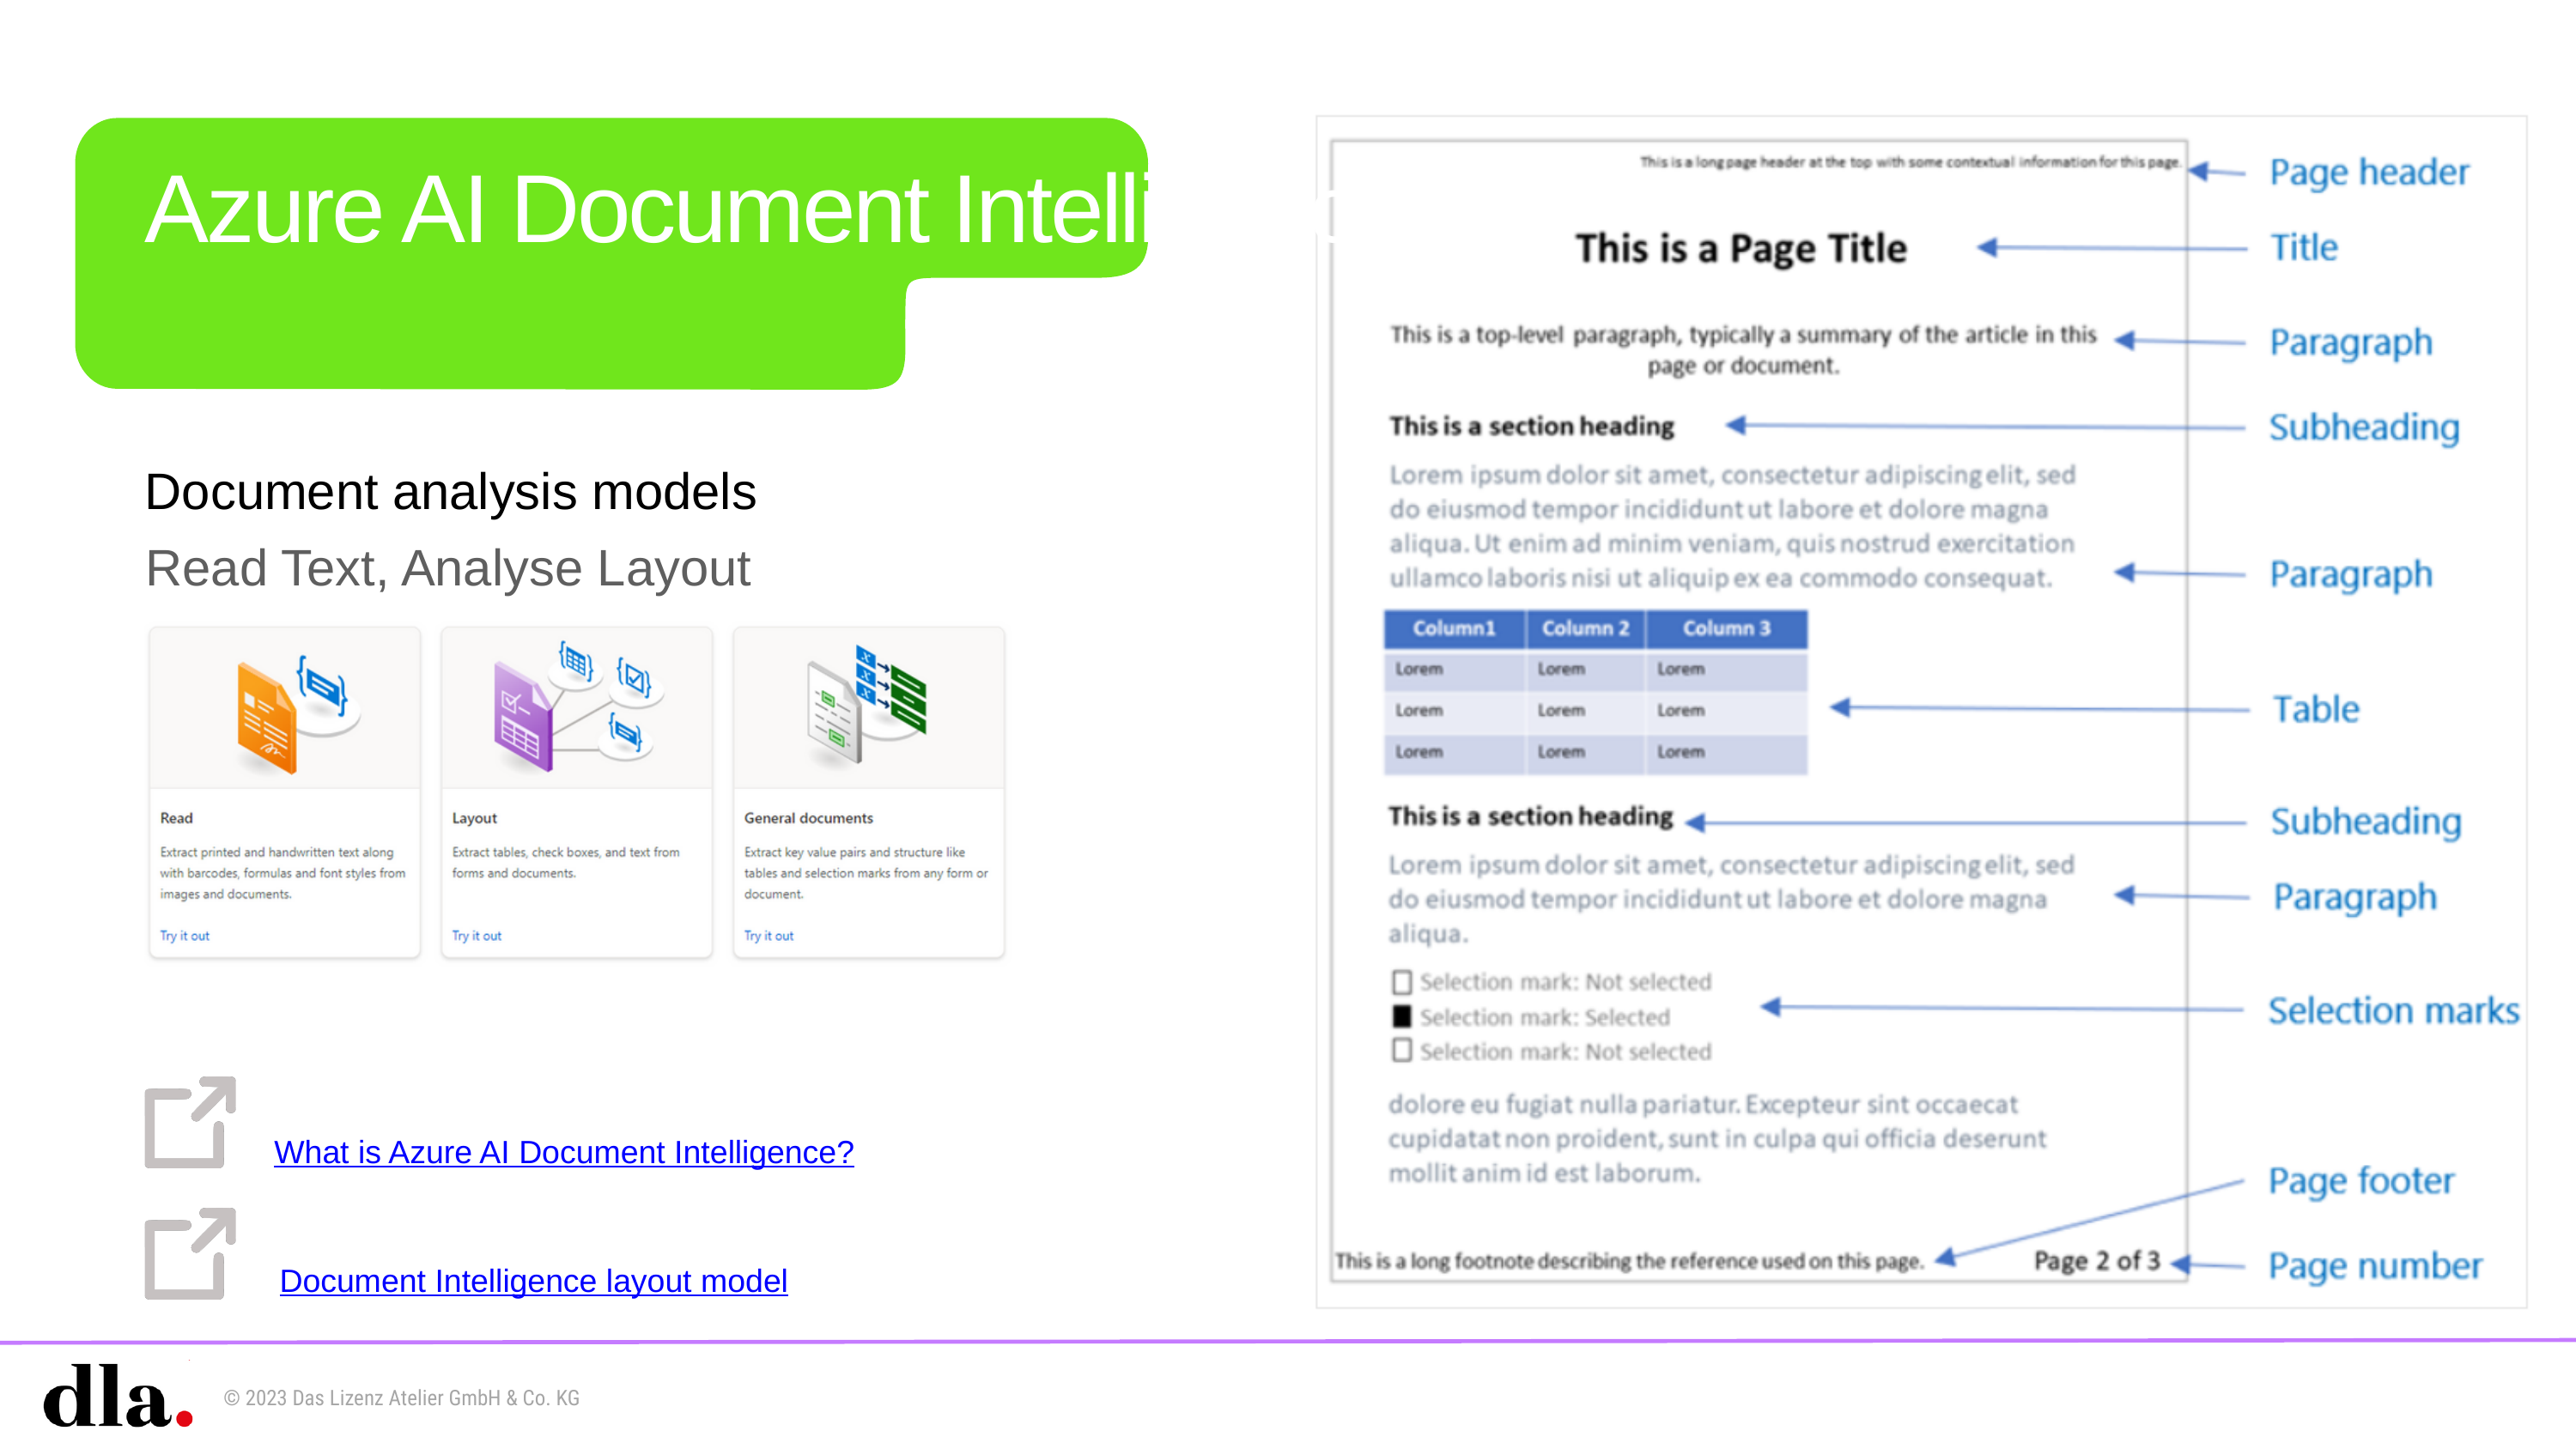

Azure AI Document Intelligence
Document analysis models
Read Text, Analyse Layout

What is Azure AI Document Intelligence?

Document Intelligence layout model

 © 2023 Das Lizenz Atelier GmbH & Co. KG